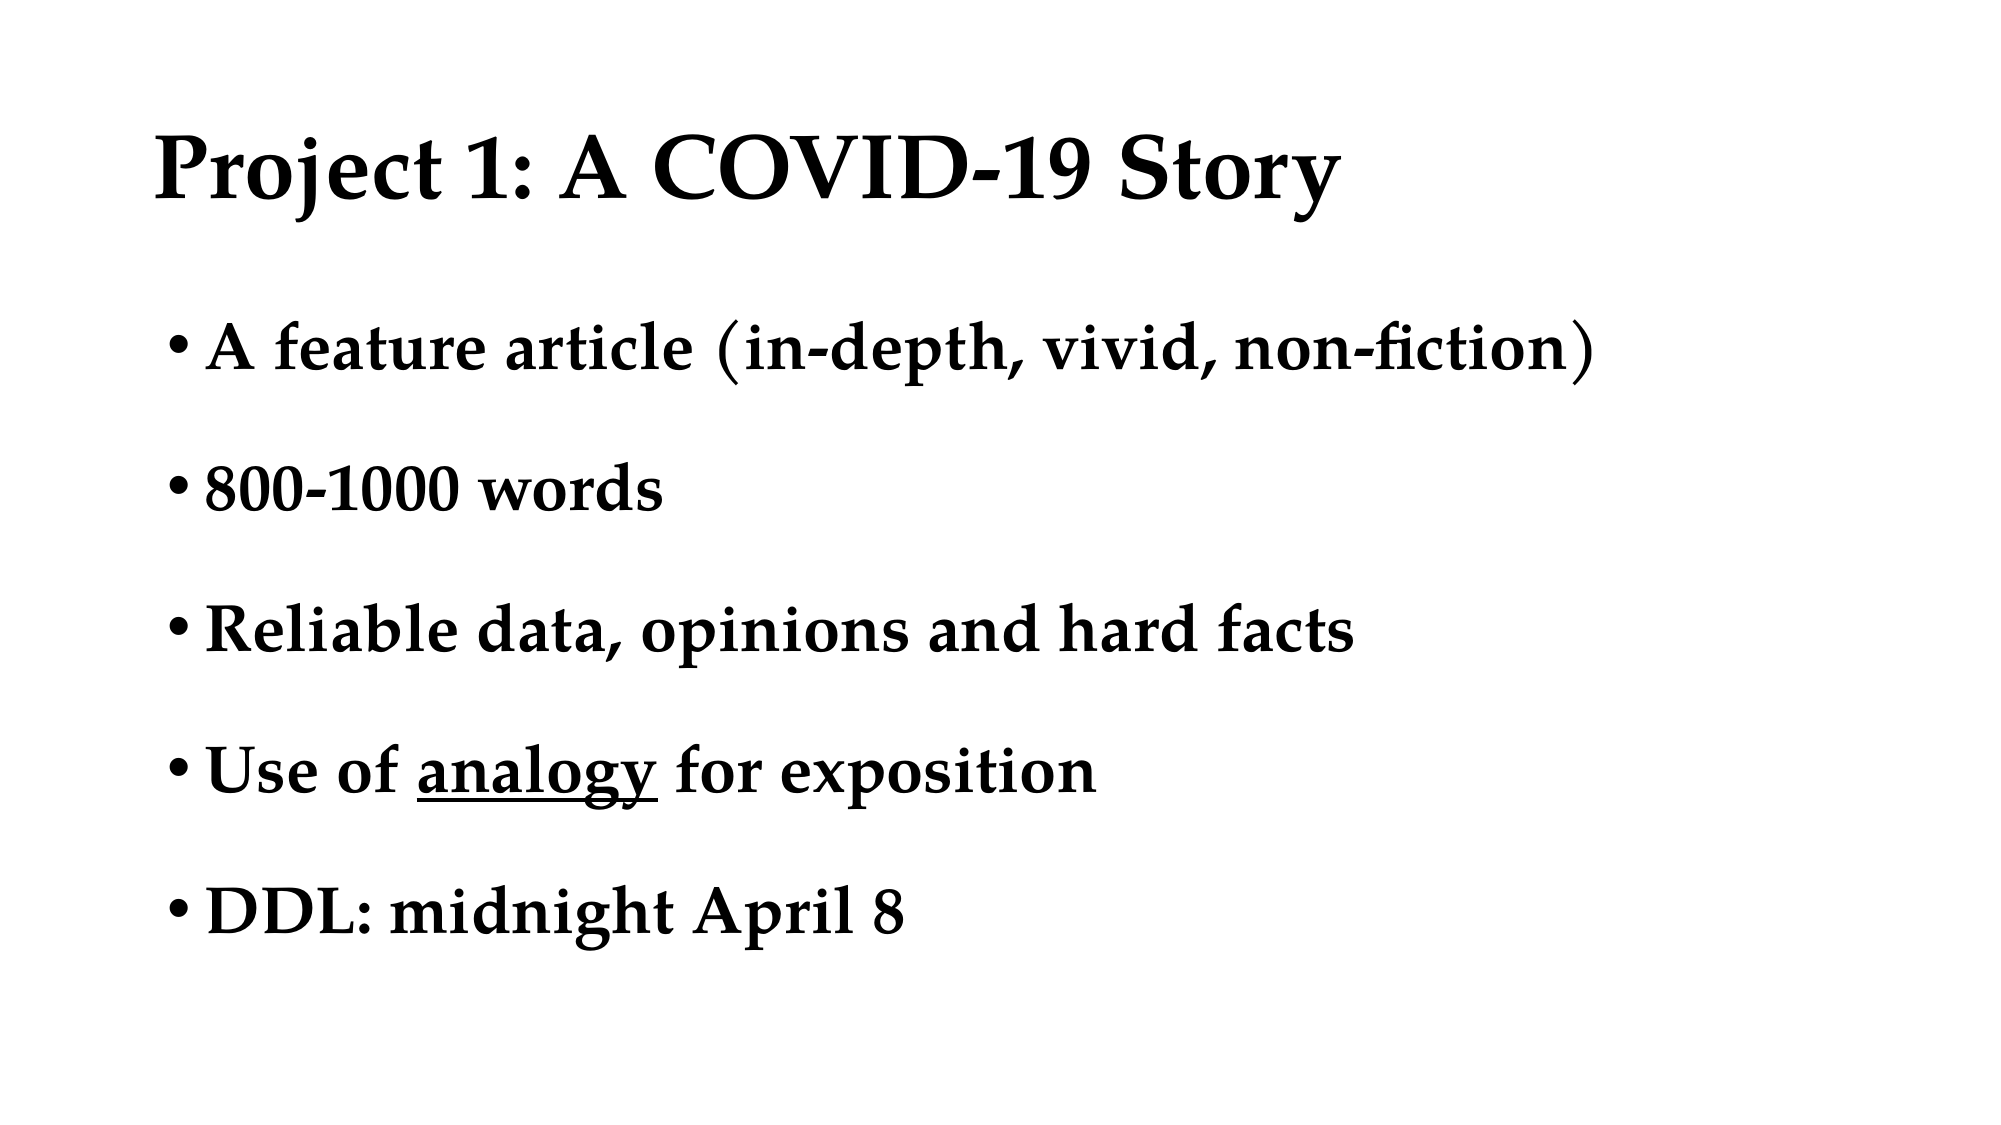

# Project 1: A COVID-19 Story
A feature article (in-depth, vivid, non-fiction)
800-1000 words
Reliable data, opinions and hard facts
Use of analogy for exposition
DDL: midnight April 8